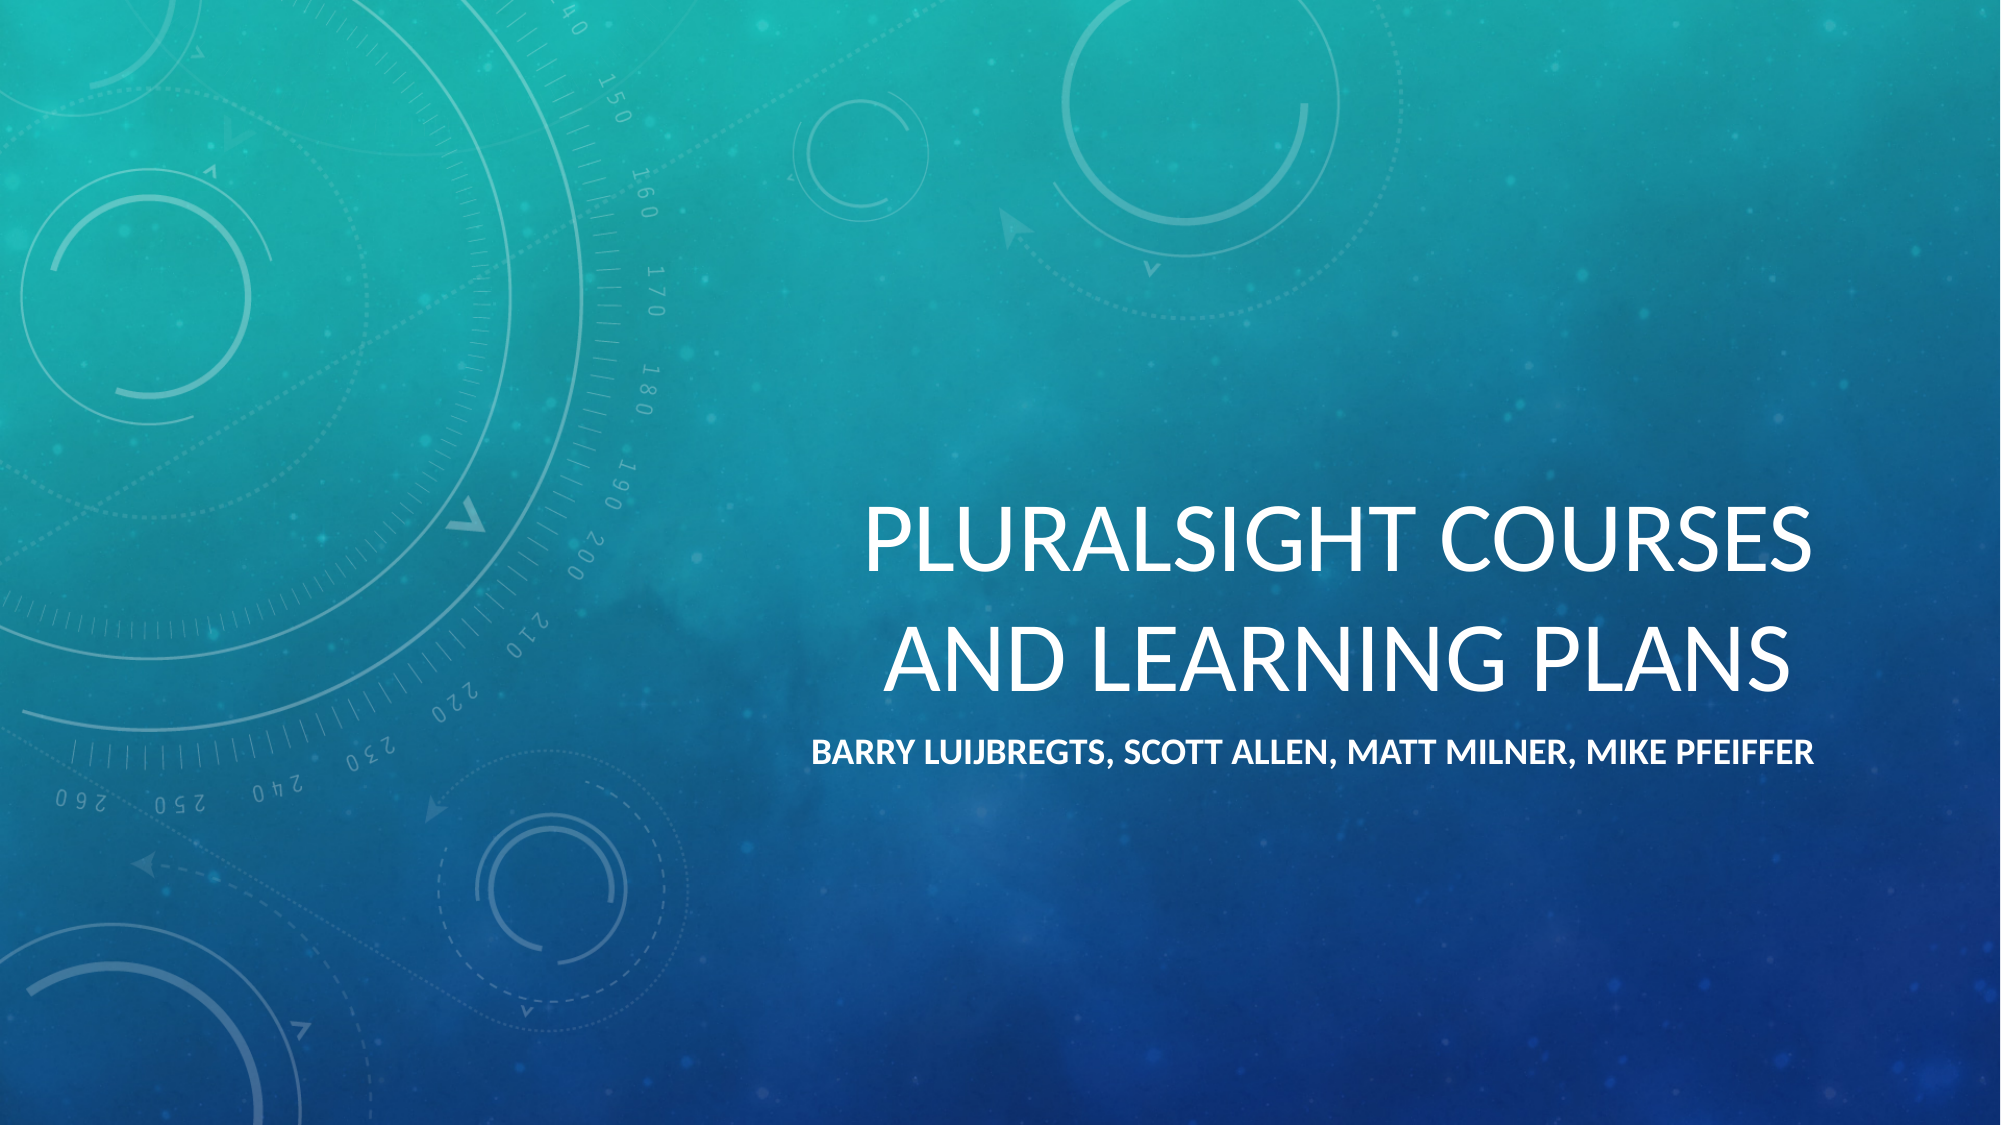

# Pluralsight courses and learning plans
Barry LuIJbregts, ScotT Allen, Matt Milner, Mike Pfeiffer